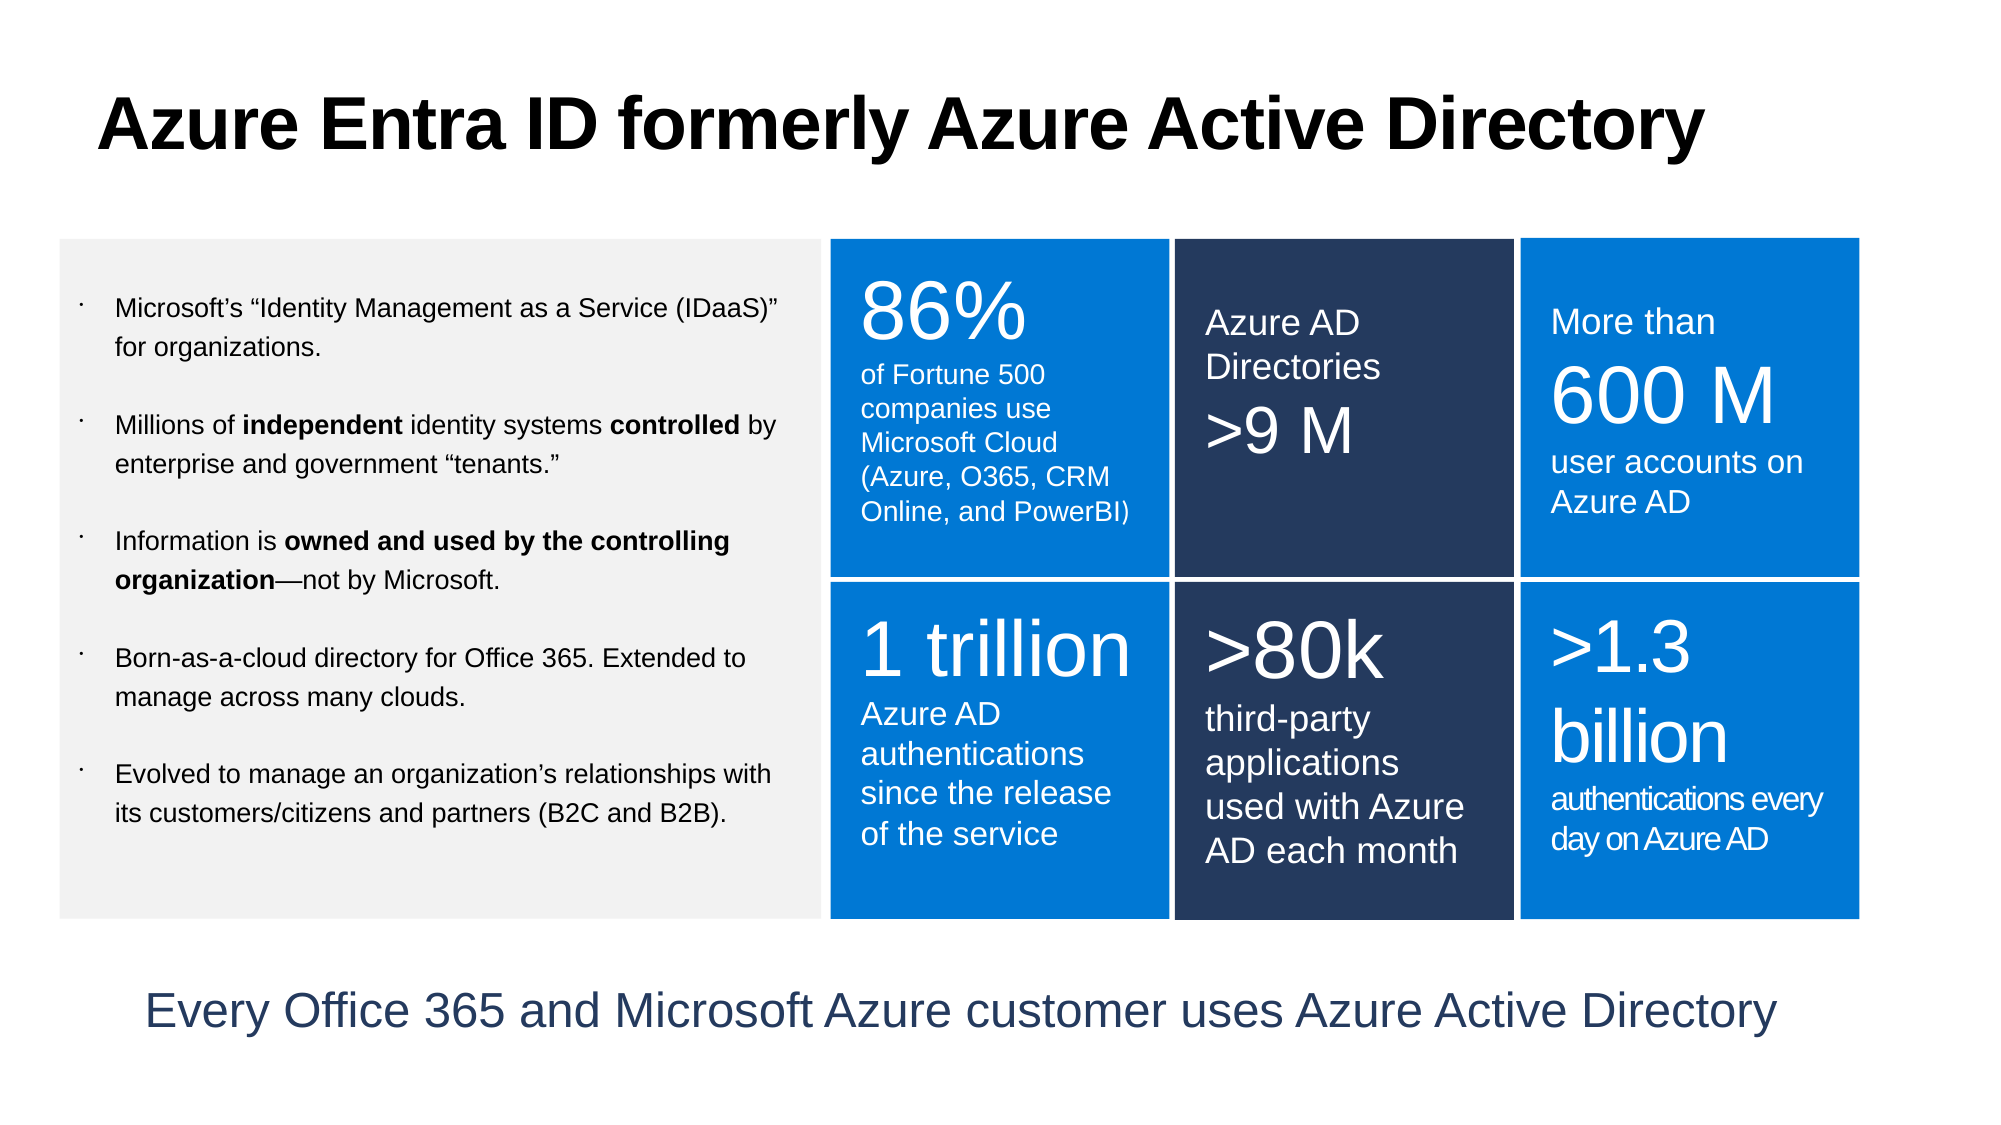

# Azure Entra ID formerly Azure Active Directory
More than
600 M user accounts on Azure AD

86%
of Fortune 500 companies use Microsoft Cloud (Azure, O365, CRM Online, and PowerBI)

Azure AD Directories
>9 M
Microsoft’s “Identity Management as a Service (IDaaS)” for organizations.

Millions of independent identity systems controlled by enterprise and government “tenants.”

Information is owned and used by the controlling organization—not by Microsoft.

Born-as-a-cloud directory for Office 365. Extended to manage across many clouds.

Evolved to manage an organization’s relationships with its customers/citizens and partners (B2C and B2B).
1 trillion
Azure AD authentications since the release of the service
>80k
third-party applications used with Azure AD each month
>1.3 billion authentications every day on Azure AD
Every Office 365 and Microsoft Azure customer uses Azure Active Directory